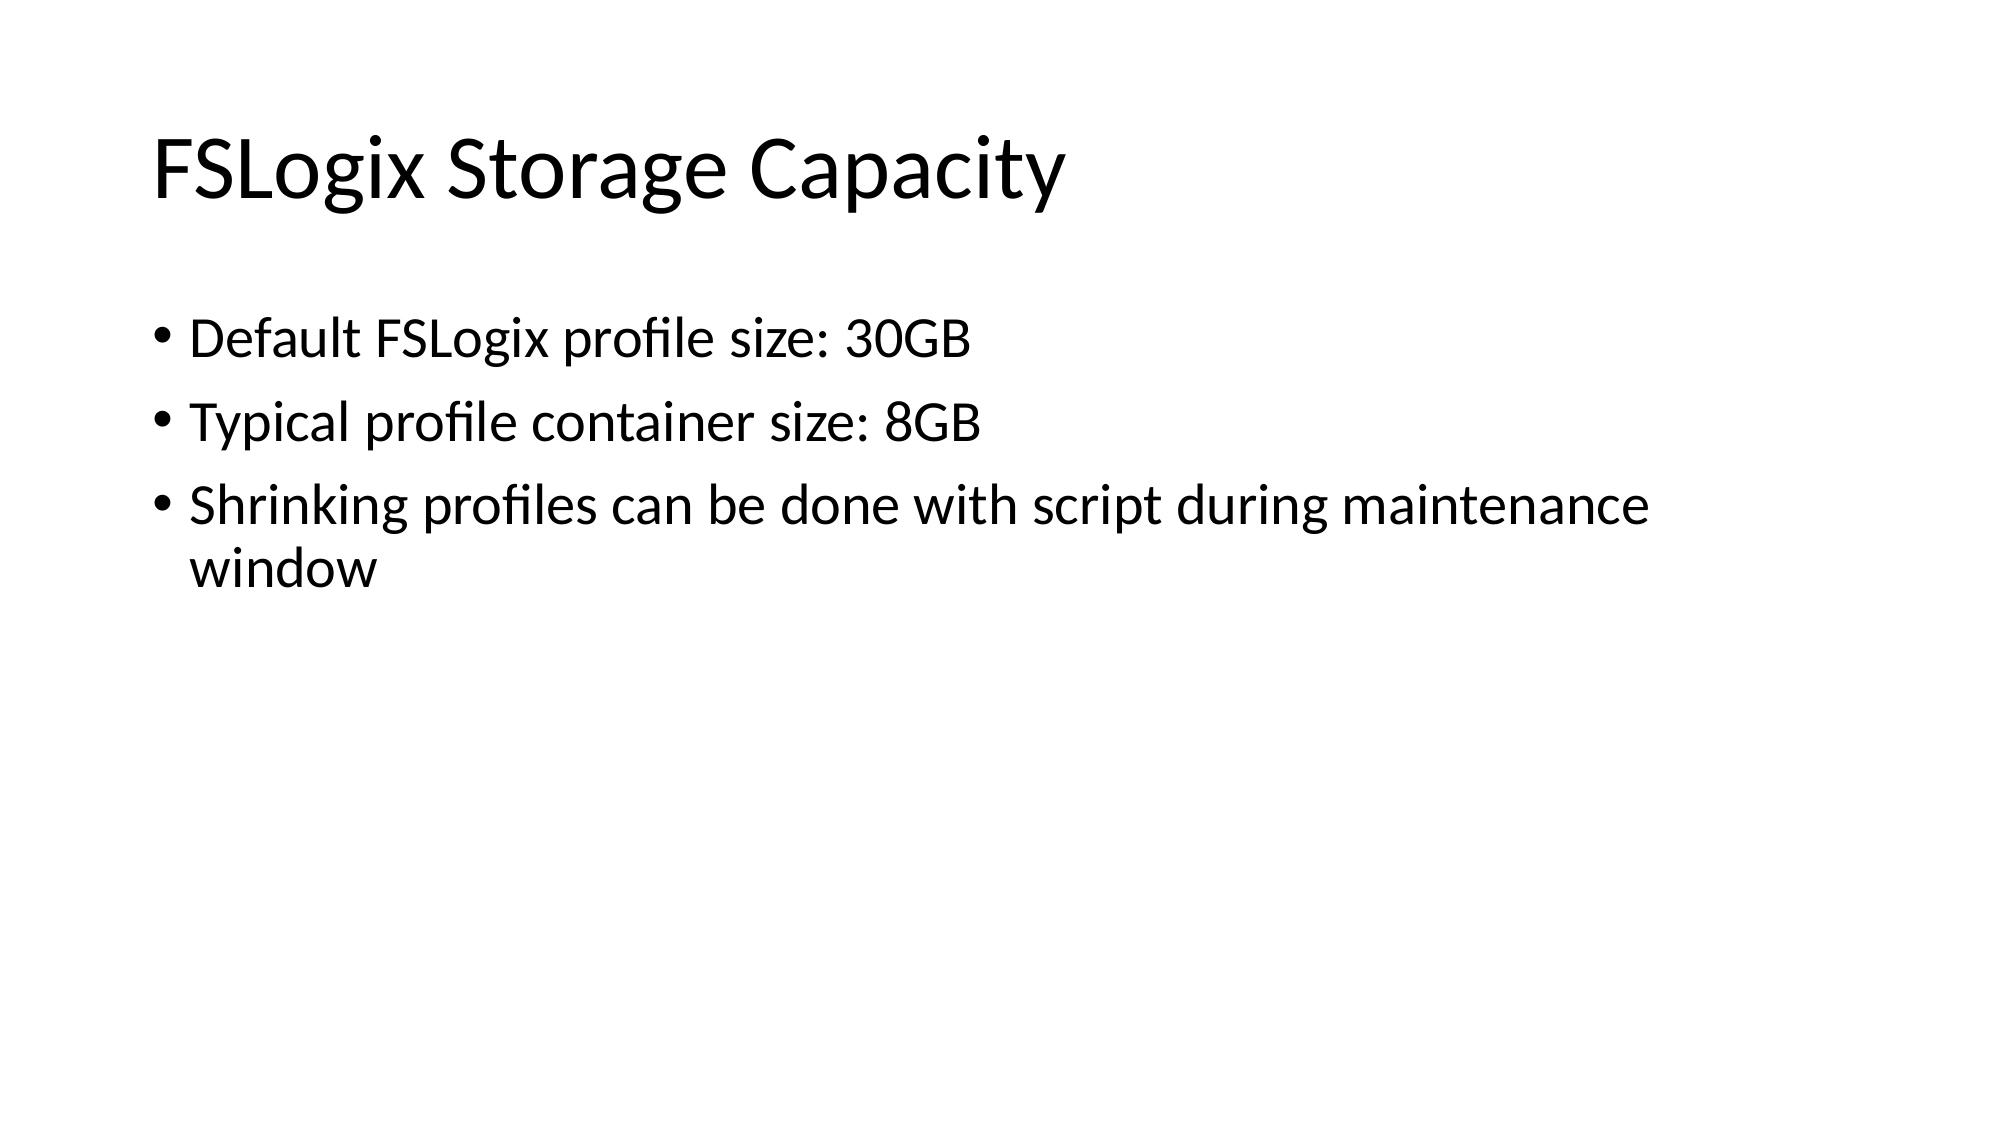

# FSLogix Storage Capacity
Default FSLogix profile size: 30GB
Typical profile container size: 8GB
Shrinking profiles can be done with script during maintenance window